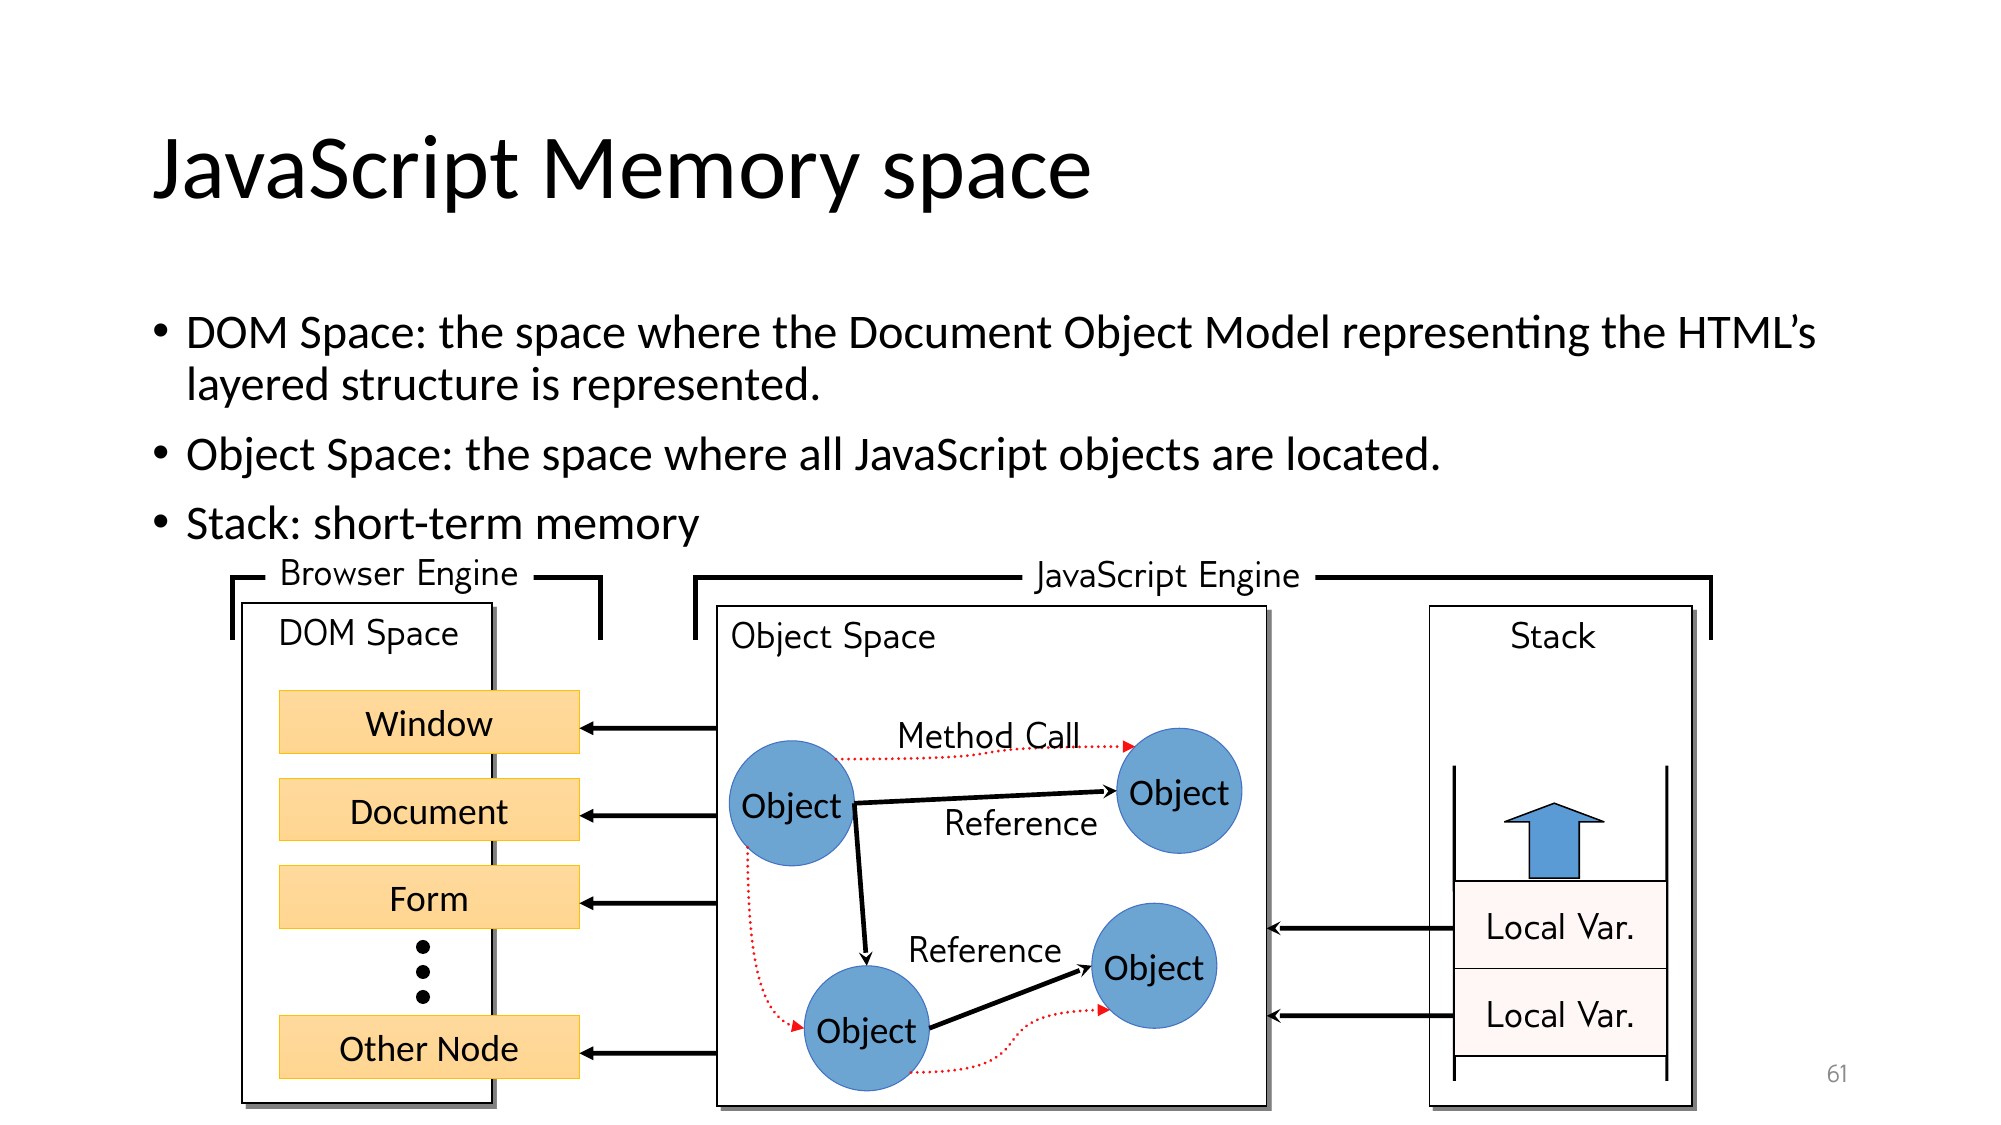

# JavaScript Memory space

DOM Space: the space where the Document Object Model representing the HTML’s layered structure is represented.
Object Space: the space where all JavaScript objects are located.
Stack: short-term memory

Browser Engine
JavaScript Engine
DOM Space

Object Space
Stack

Window
Method Call

Object
Object

Document
Reference

Form
Local Var.

Object
Reference

Object
Local Var.

Other Node

61